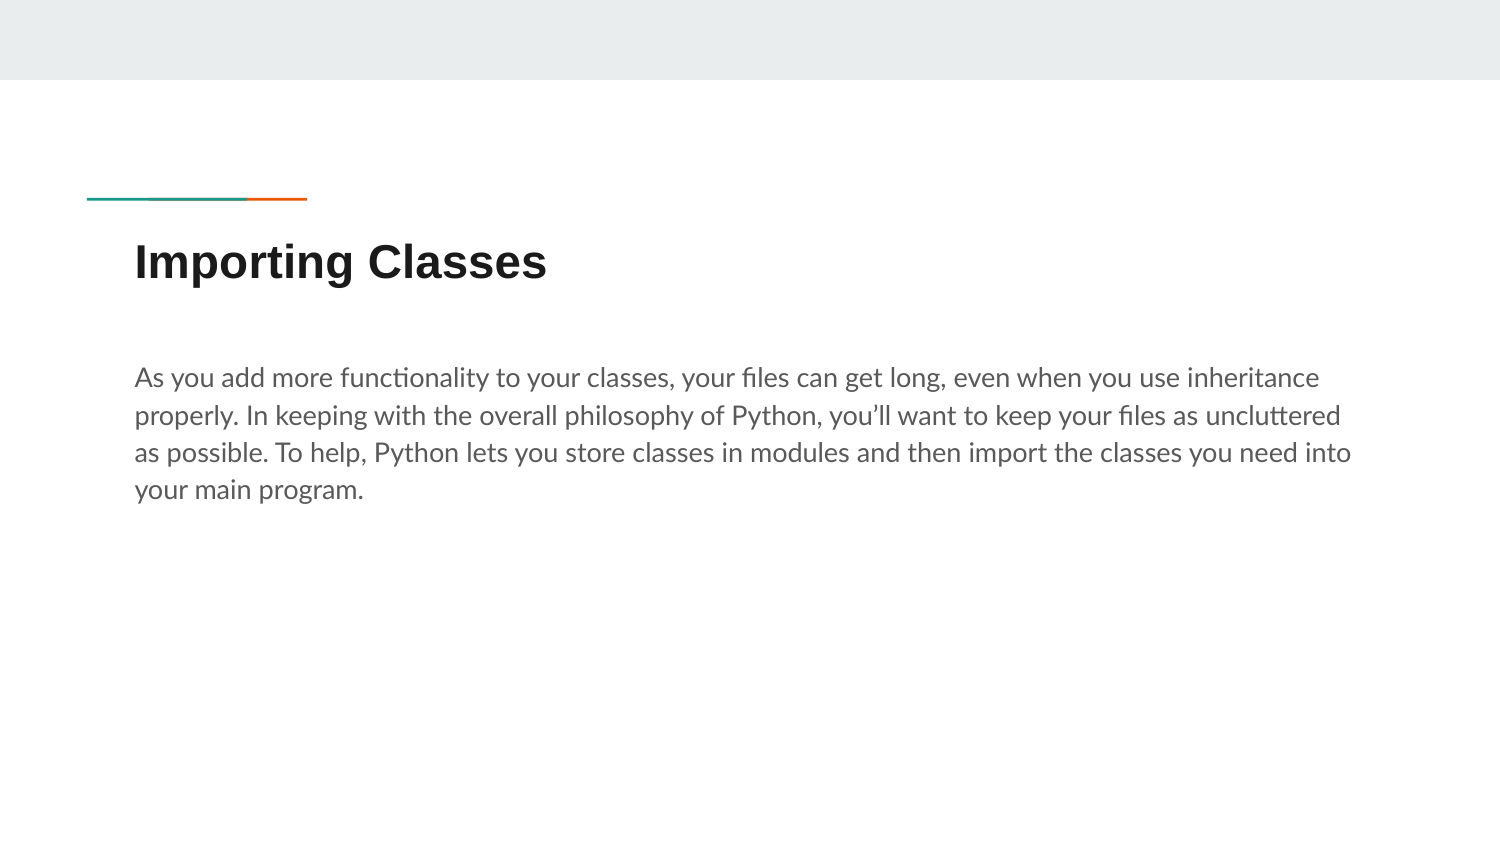

# Importing Classes
As you add more functionality to your classes, your files can get long, even when you use inheritance properly. In keeping with the overall philosophy of Python, you’ll want to keep your files as uncluttered as possible. To help, Python lets you store classes in modules and then import the classes you need into your main program.